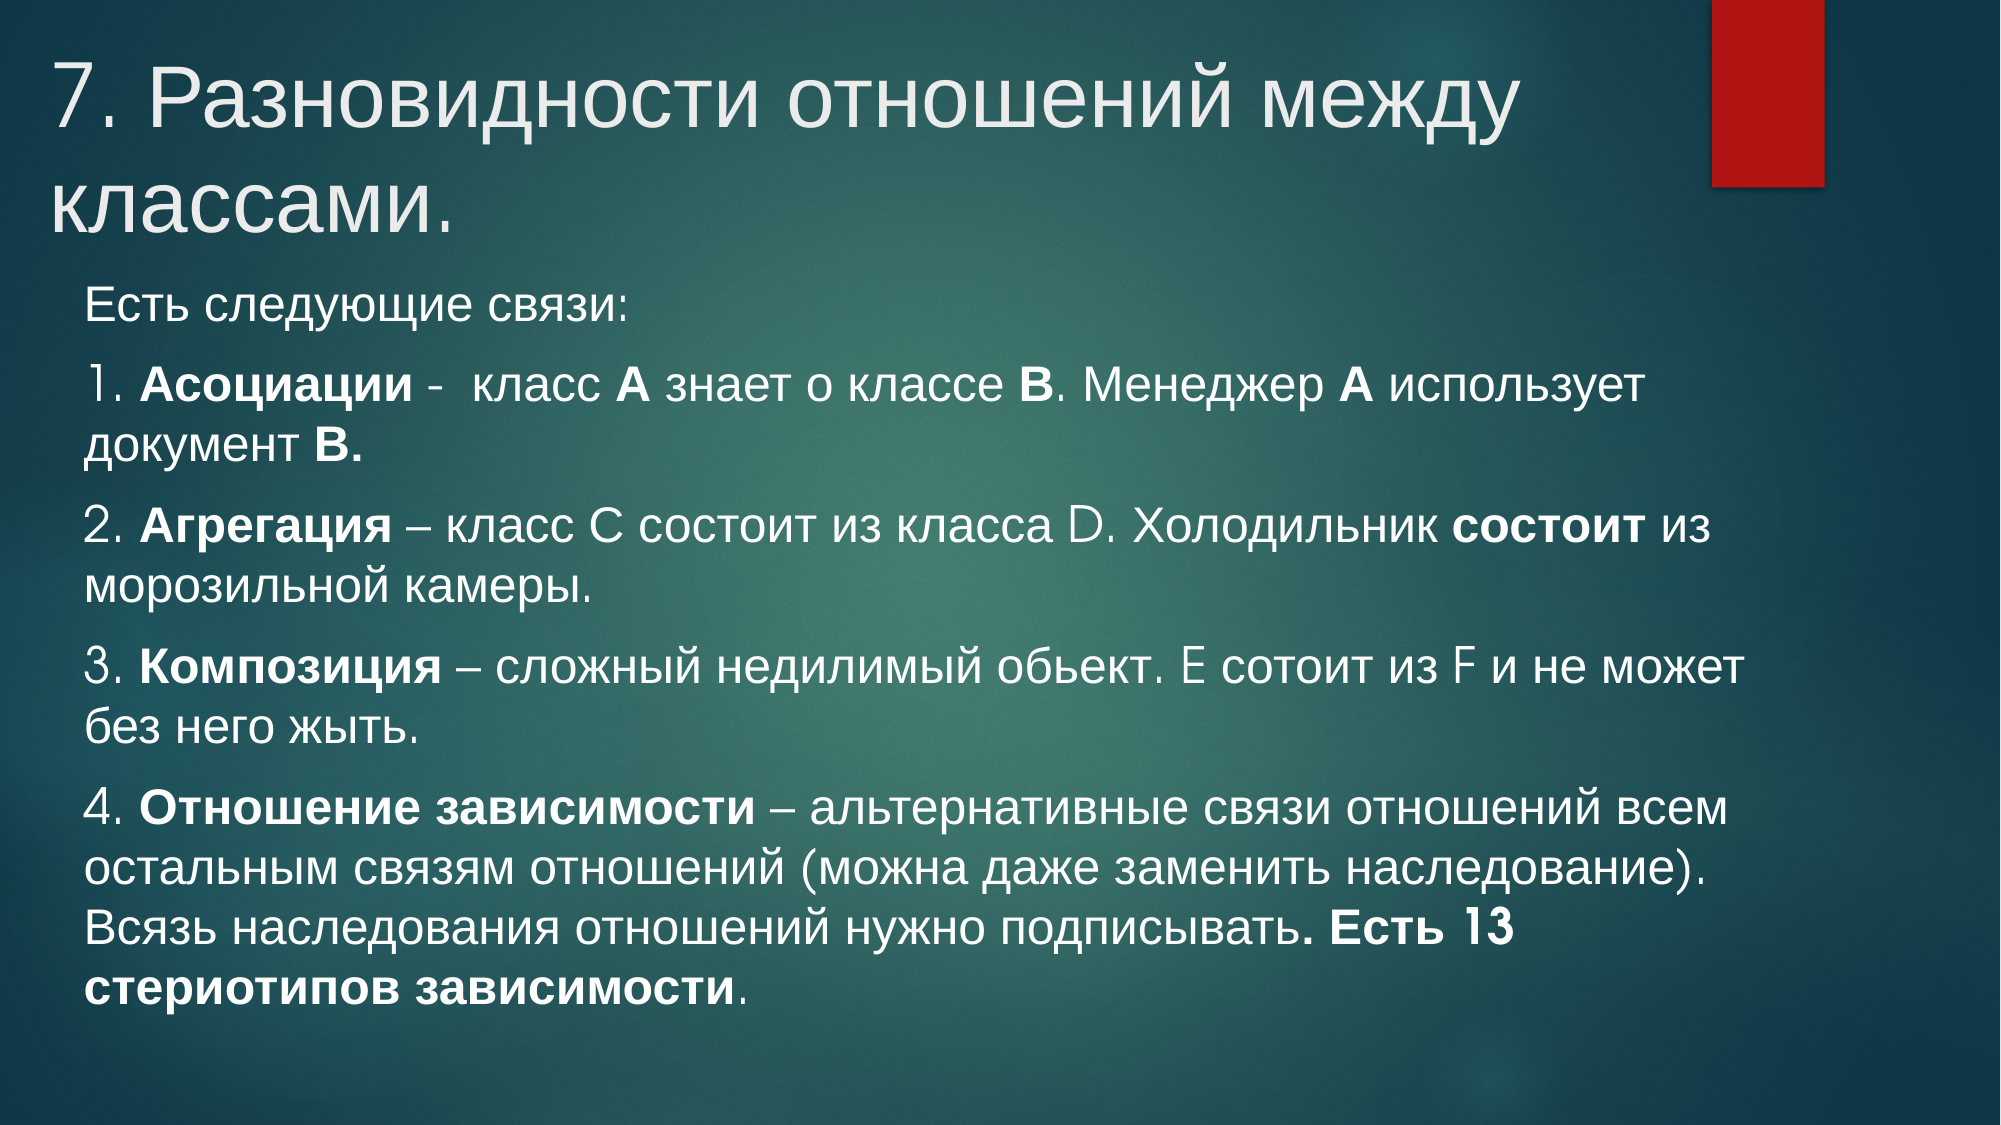

# 7. Разновидности отношений между классами.
Есть следующие связи:
1. Асоциации -  класс А знает о классе В. Менеджер А использует документ В.
2. Агрегация – класс С состоит из класса D. Холодильник состоит из морозильной камеры.
3. Композиция – сложный недилимый обьект. E сотоит из F и не может без него жыть.
4. Отношение зависимости – альтернативные связи отношений всем остальным связям отношений (можна даже заменить наследование). Всязь наследования отношений нужно подписывать. Есть 13 стериотипов зависимости.